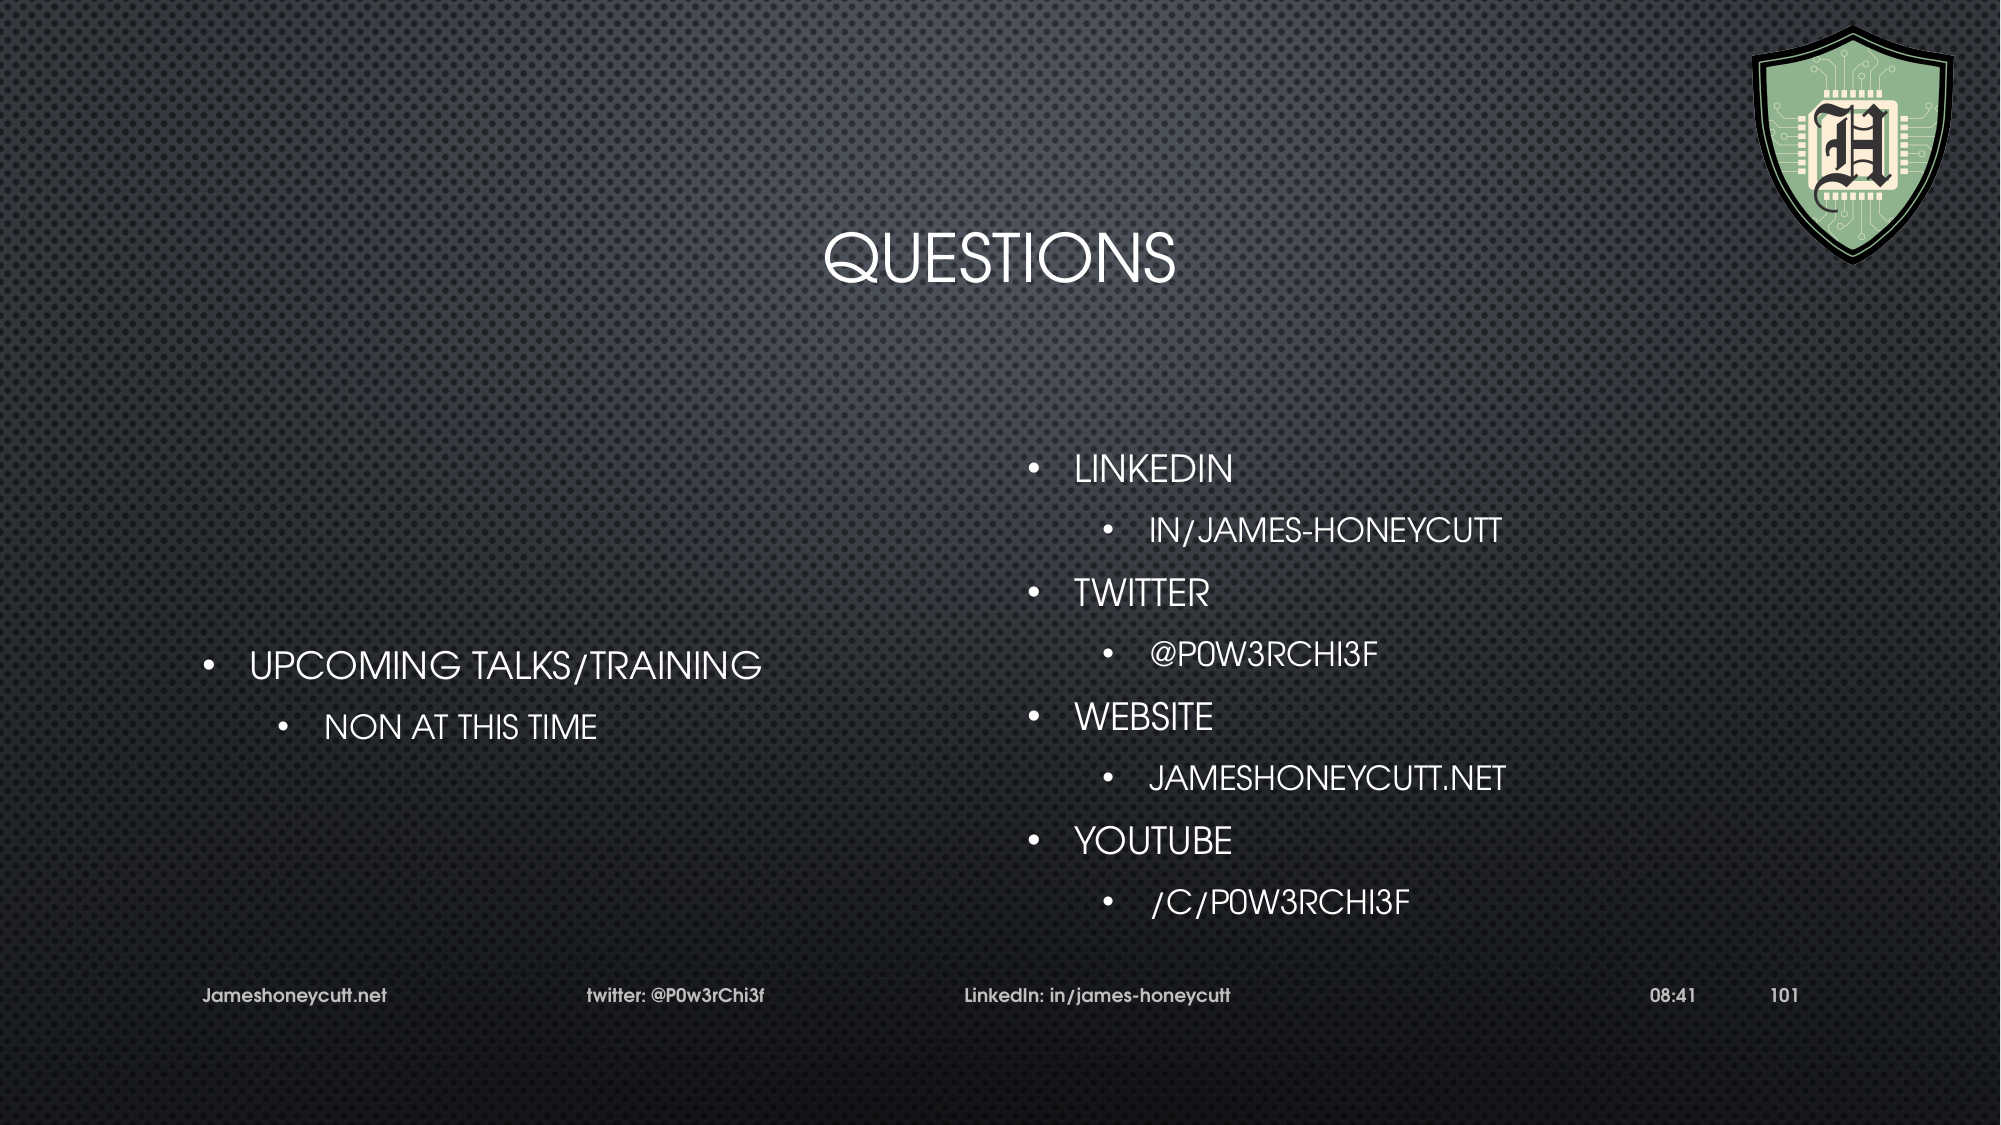

# Questions
Upcoming Talks/Training
Non at this time
LinkedIn
in/james-Honeycutt
Twitter
@P0w3rChi3f
Website
JamesHoneycutt.net
YouTube
/c/P0w3rChi3f

Jameshoneycutt.net                                      twitter: @P0w3rChi3f                                      LinkedIn: in/james-honeycutt
08:41
101